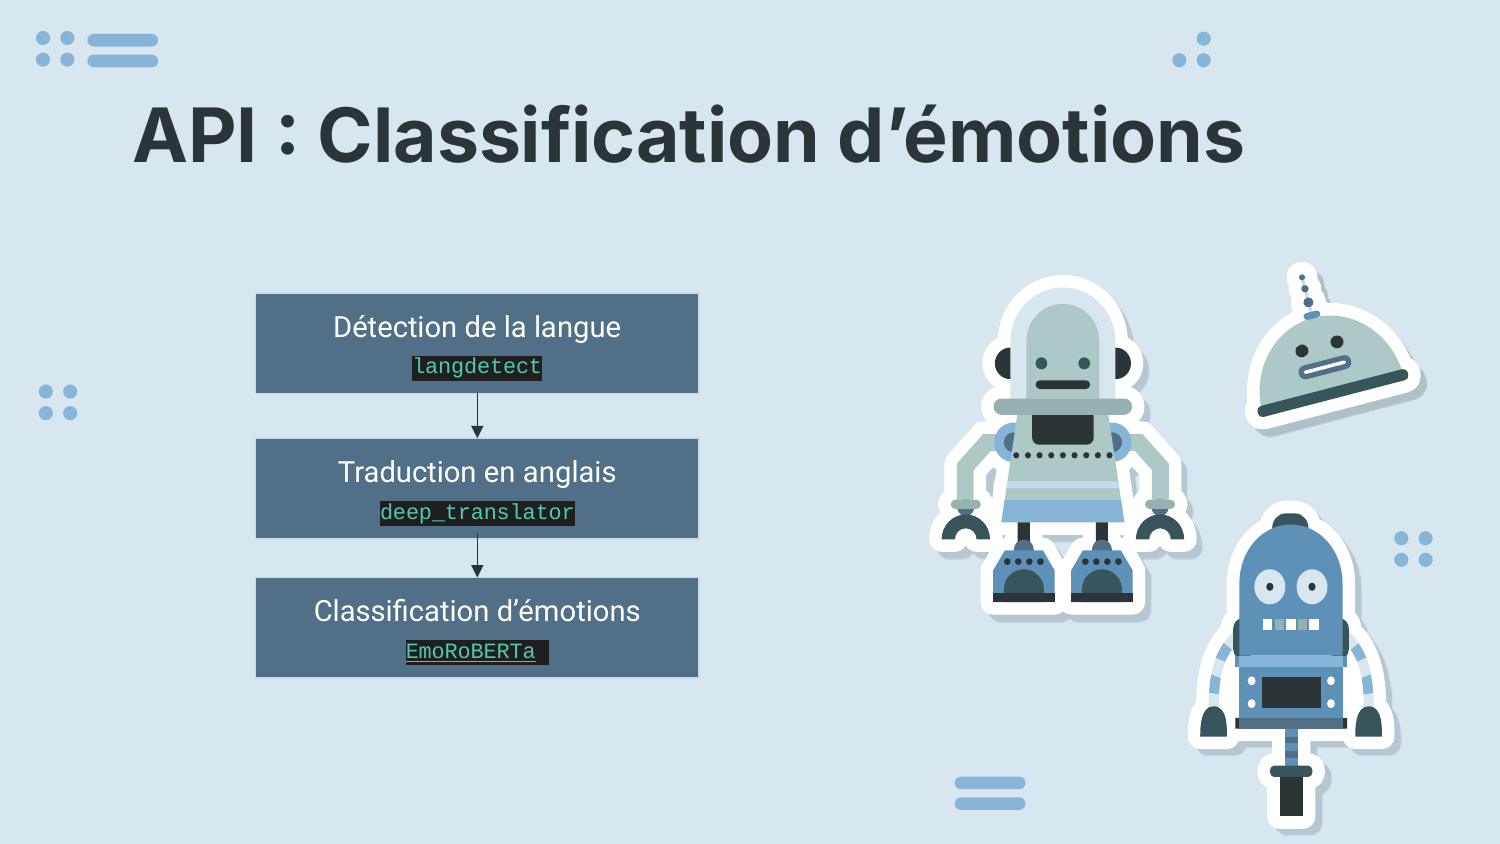

# API : Classification d’émotions

Détection de la langue
langdetect
Traduction en anglais
deep_translator

Classification d’émotions
EmoRoBERTa